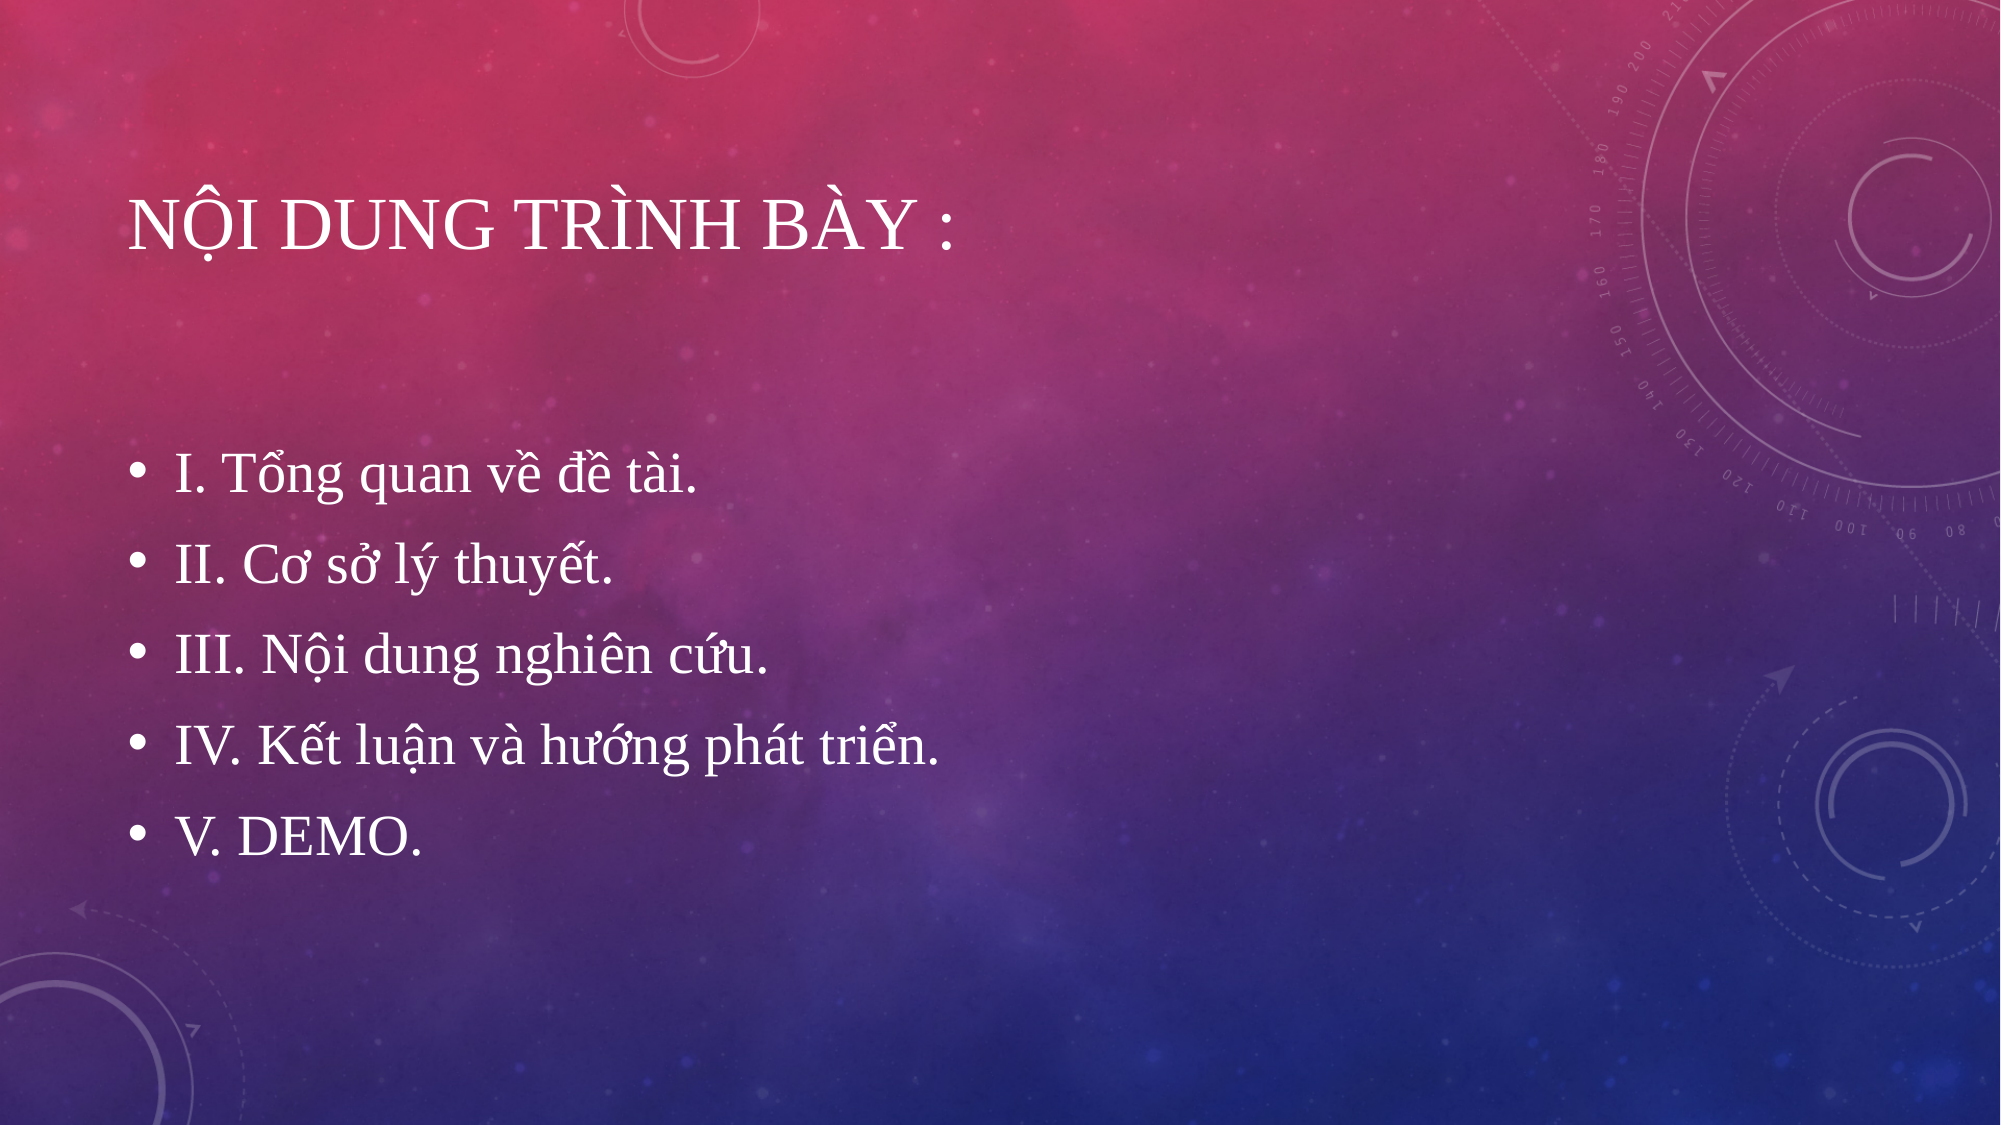

# Nội dung trình bày :
I. Tổng quan về đề tài.
II. Cơ sở lý thuyết.
III. Nội dung nghiên cứu.
IV. Kết luận và hướng phát triển.
V. DEMO.